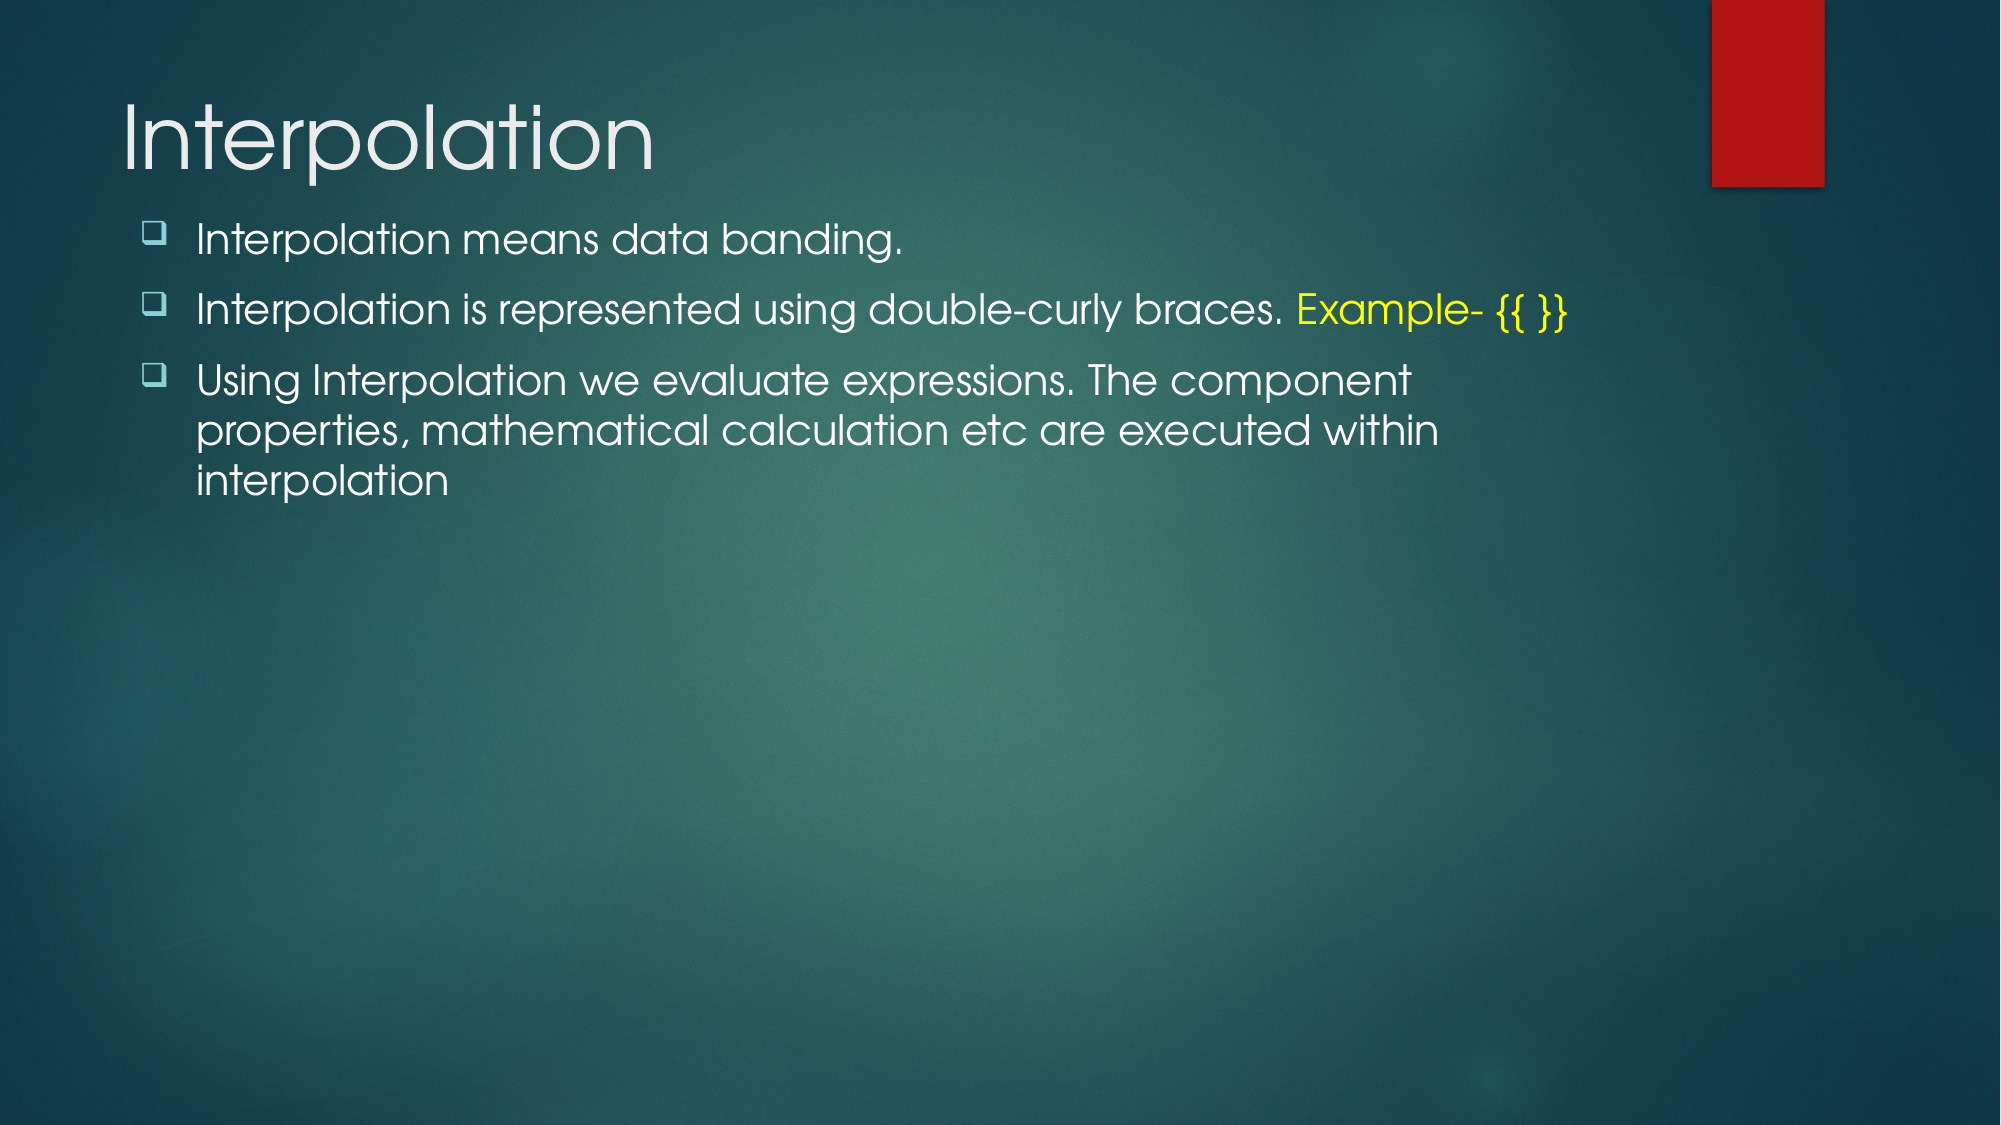

# Interpolation
Interpolation means data banding.
Interpolation is represented using double-curly braces. Example- {{ }}
Using Interpolation we evaluate expressions. The component properties, mathematical calculation etc are executed within interpolation